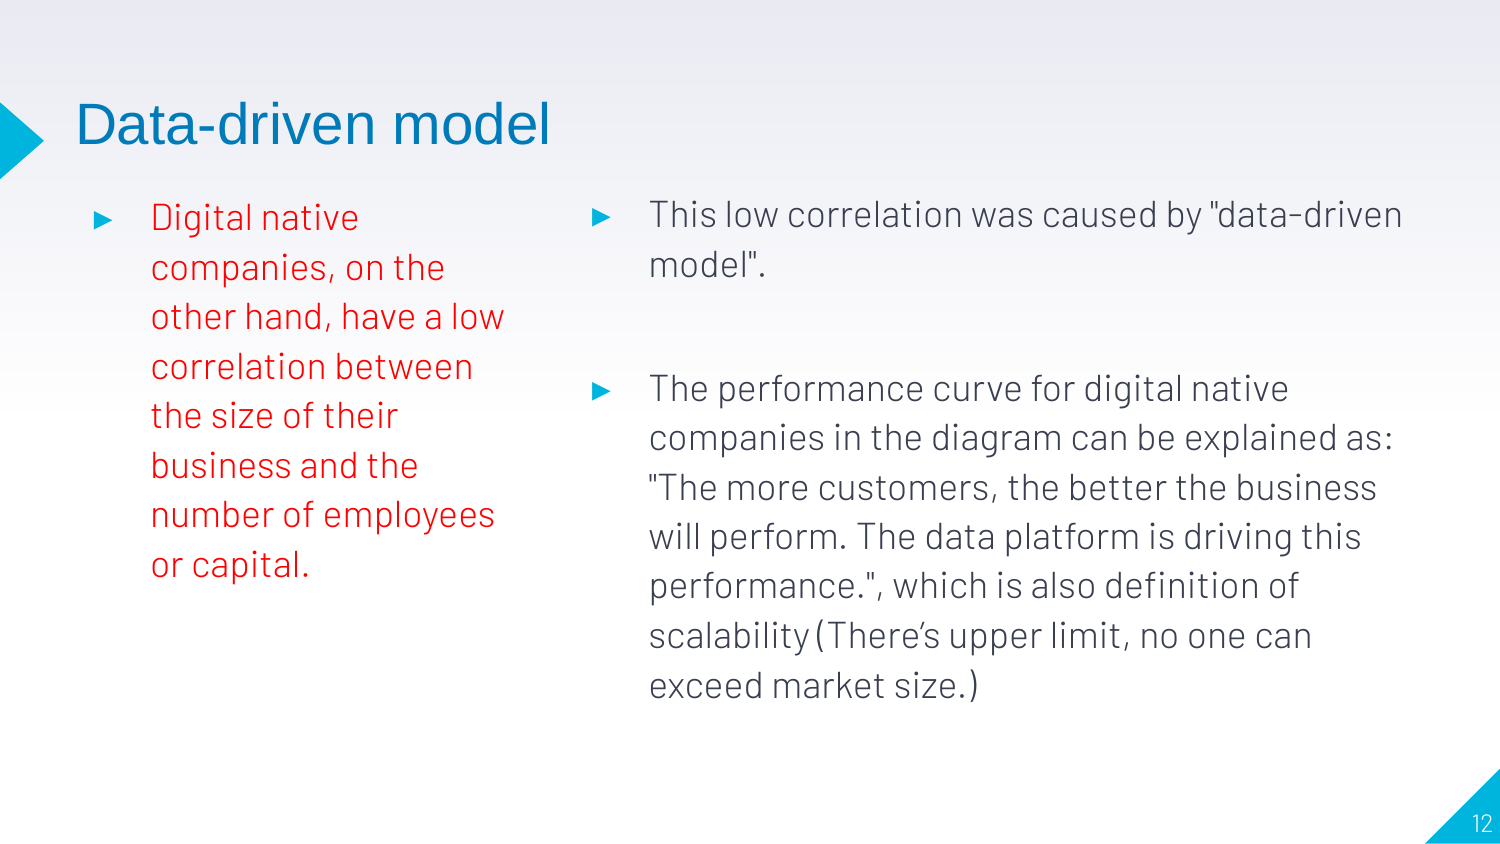

# Data-driven model
This low correlation was caused by "data-driven model".

The performance curve for digital native companies in the diagram can be explained as: "The more customers, the better the business will perform. The data platform is driving this performance.", which is also definition of scalability (There’s upper limit, no one can exceed market size.)

Digital native companies, on the other hand, have a low correlation between the size of their business and the number of employees or capital.

12